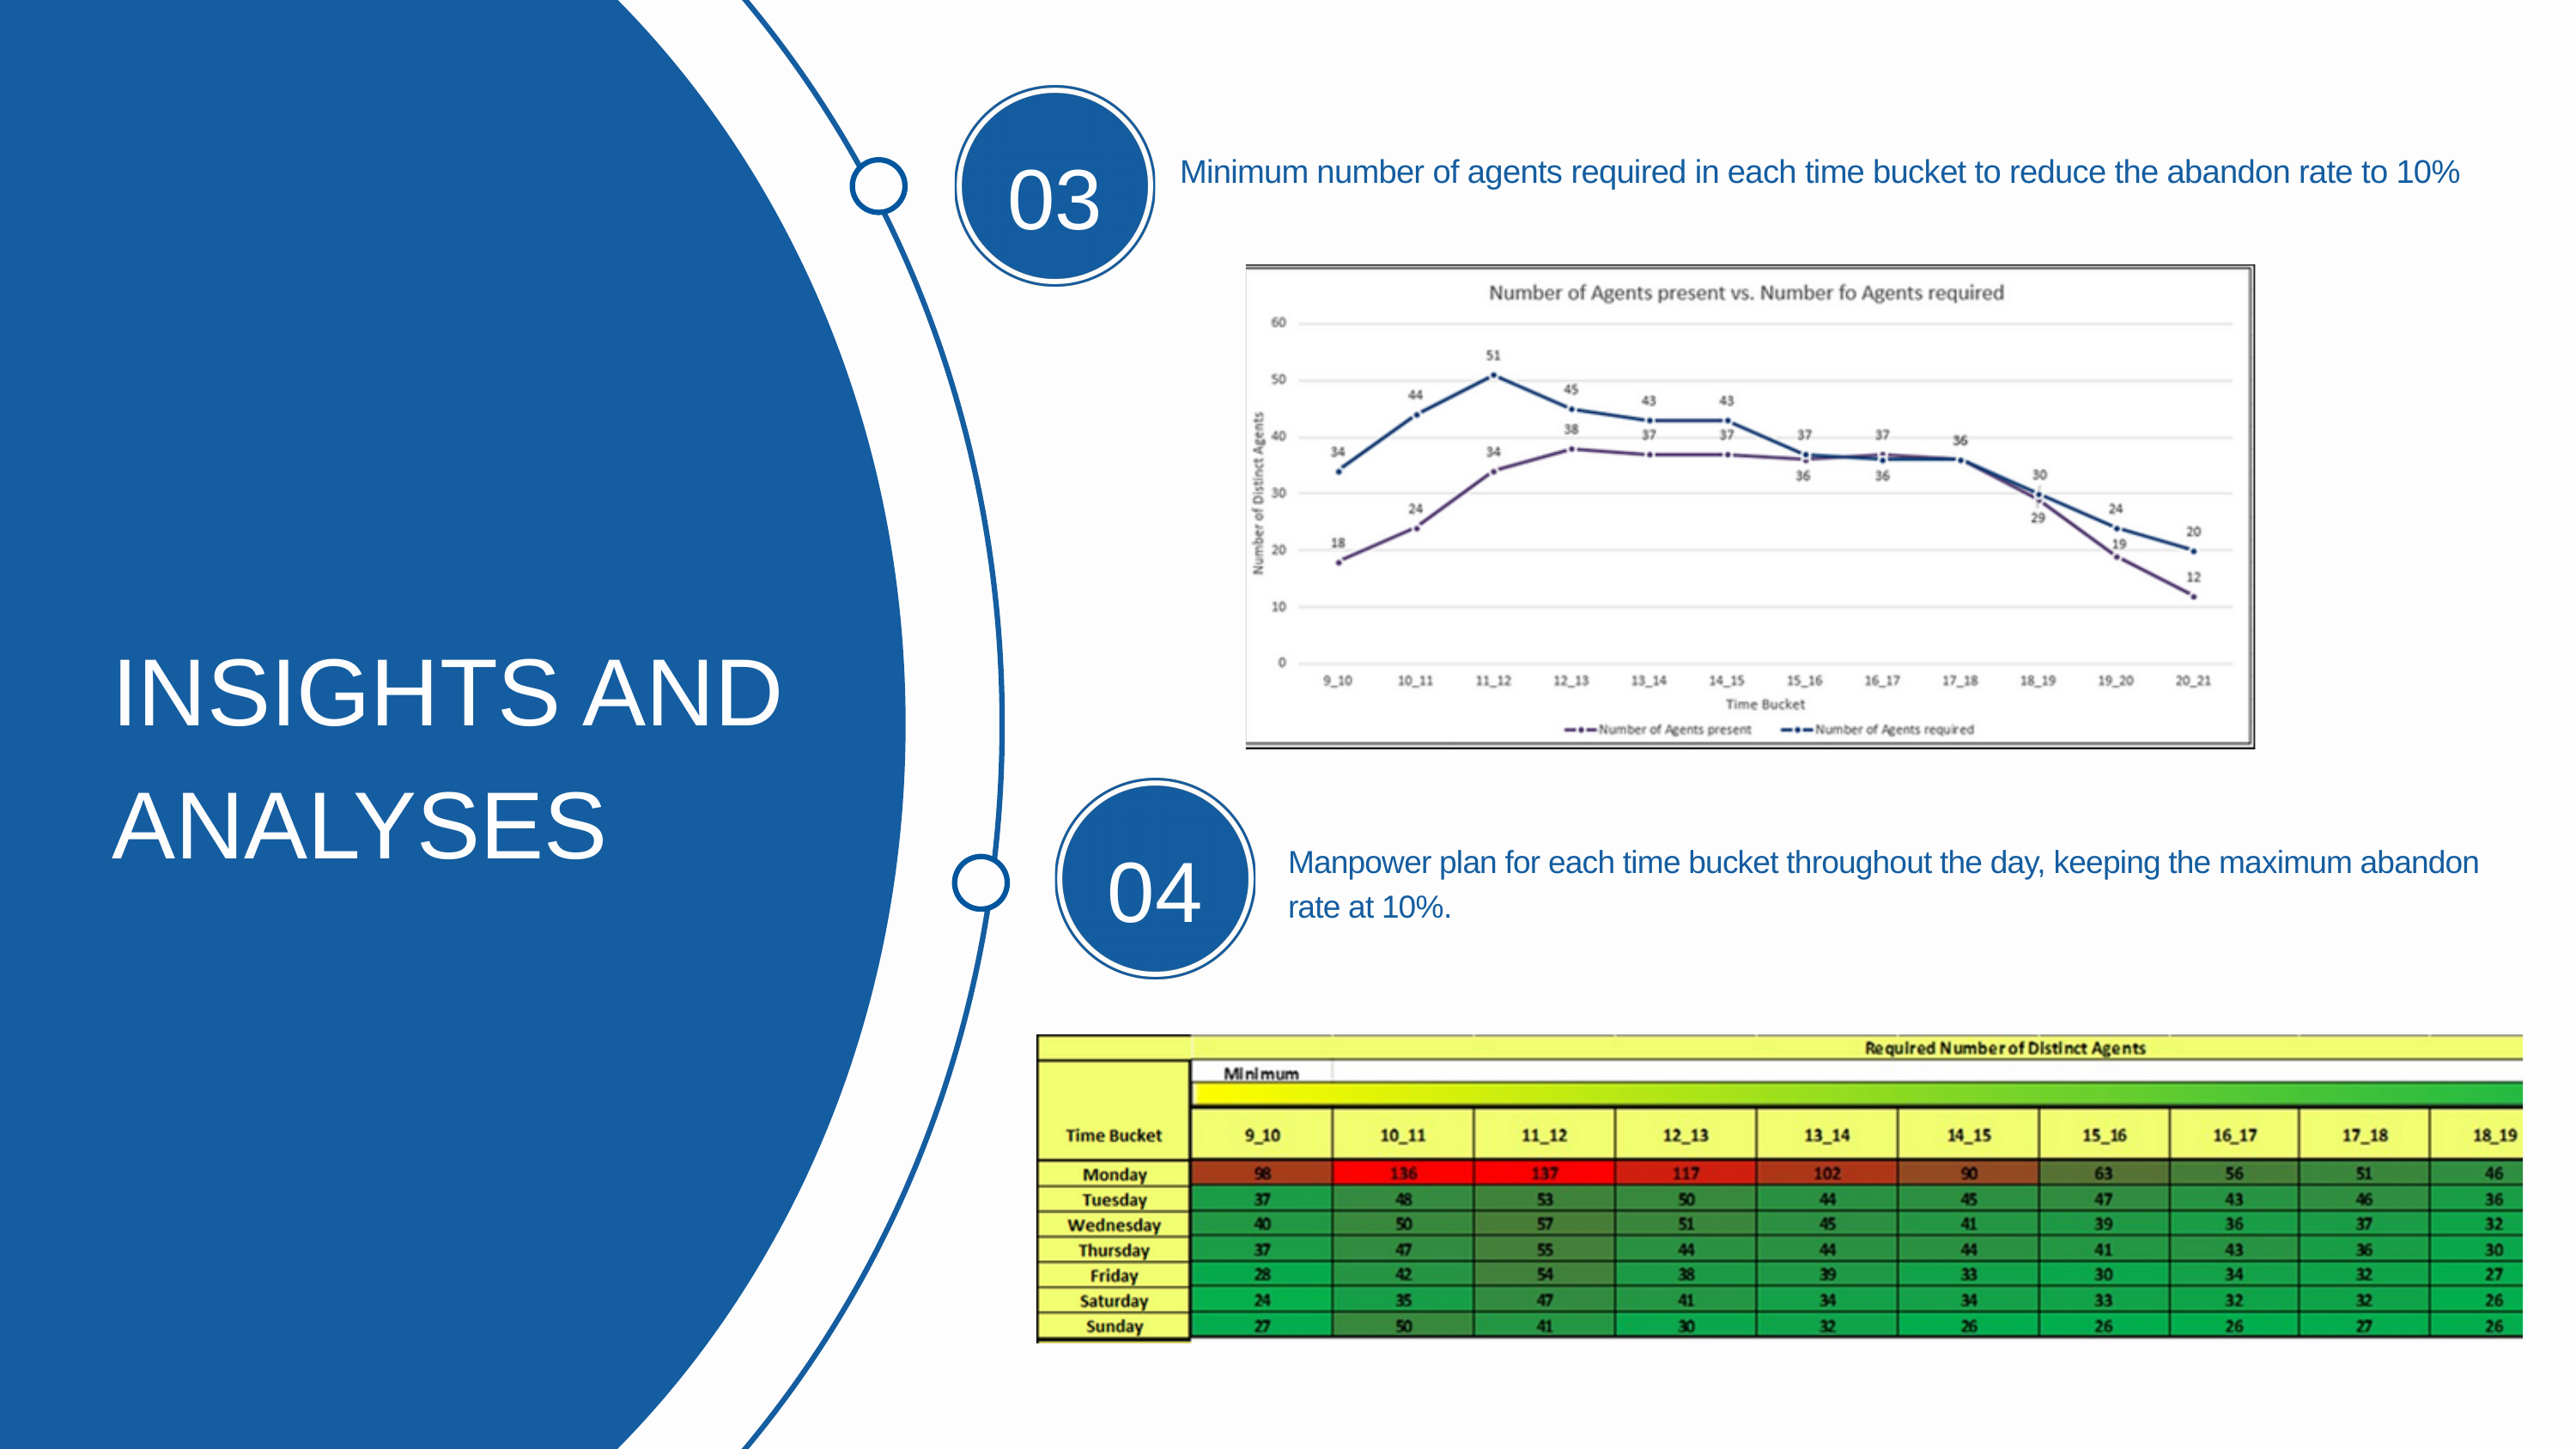

03
Minimum number of agents required in each time bucket to reduce the abandon rate to 10%

INSIGHTS AND ANALYSES

04
Manpower plan for each time bucket throughout the day, keeping the maximum abandon rate at 10%.